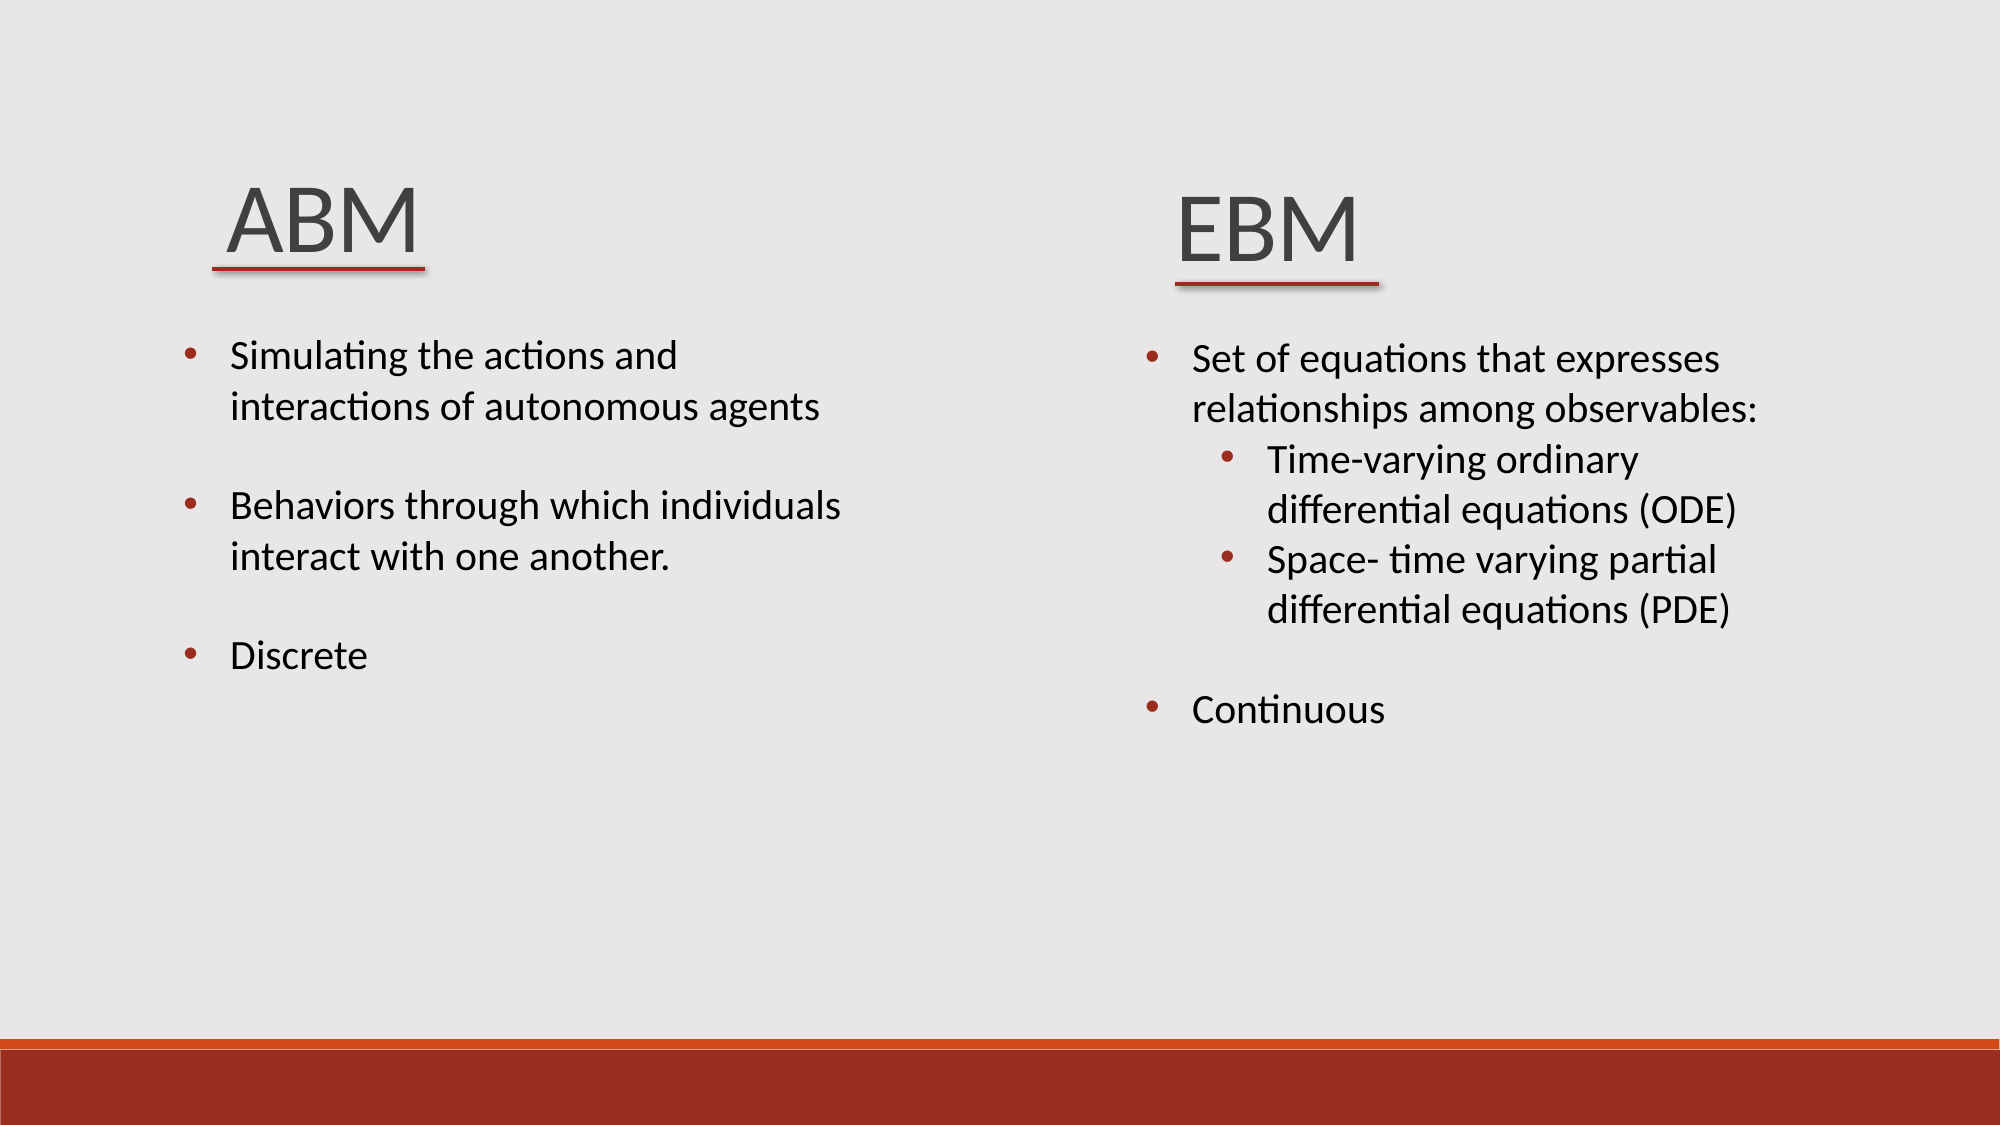

ABM
EBM
Simulating the actions and interactions of autonomous agents

Behaviors through which individuals interact with one another.

Discrete

Set of equations that expresses relationships among observables:
Time-varying ordinary differential equations (ODE)
Space- time varying partial differential equations (PDE)

Continuous